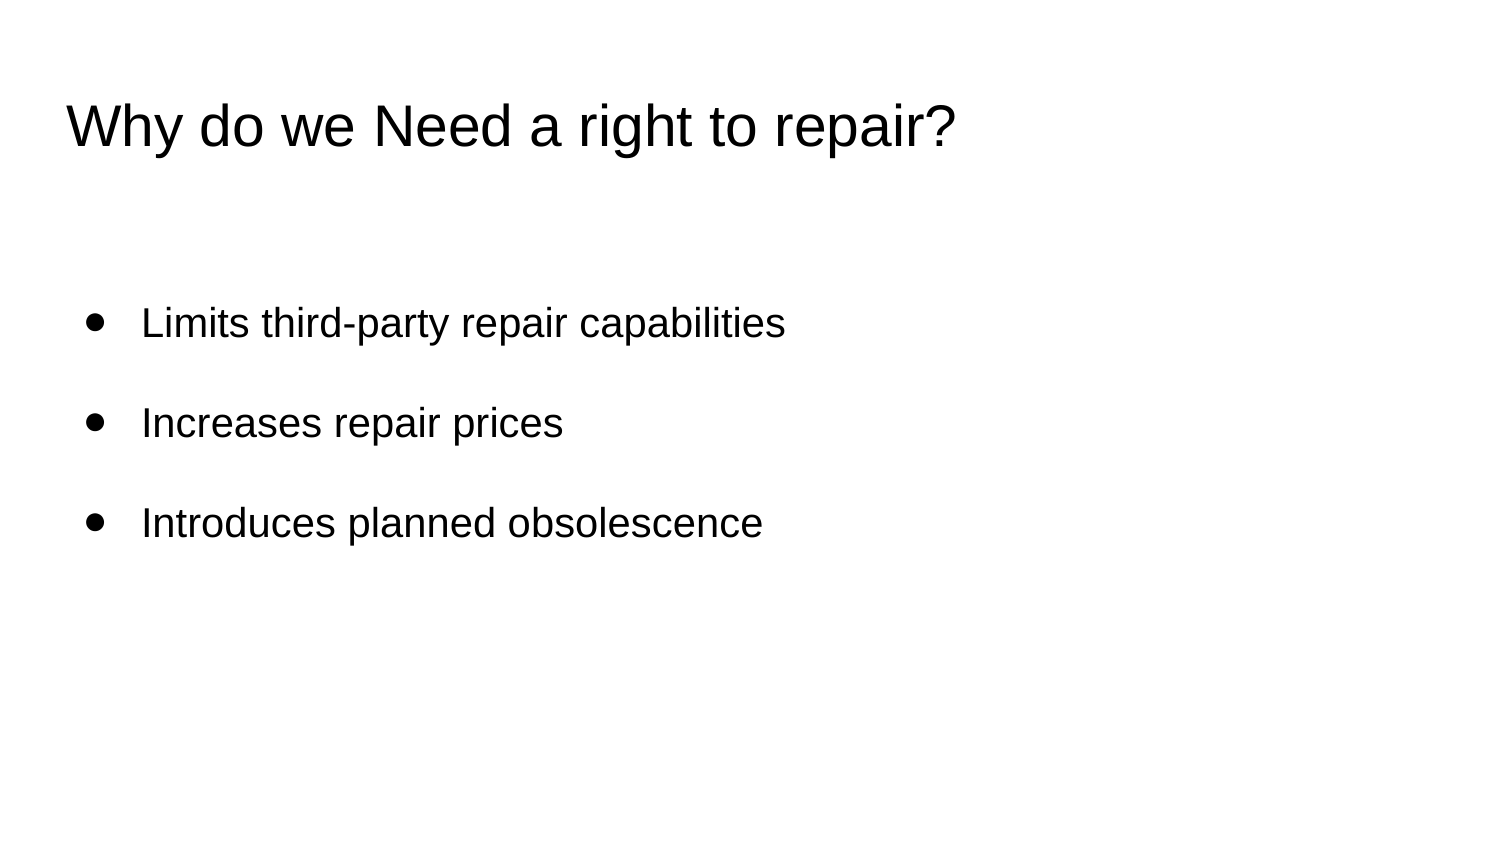

# Why do we Need a right to repair?
Limits third-party repair capabilities

Increases repair prices

Introduces planned obsolescence